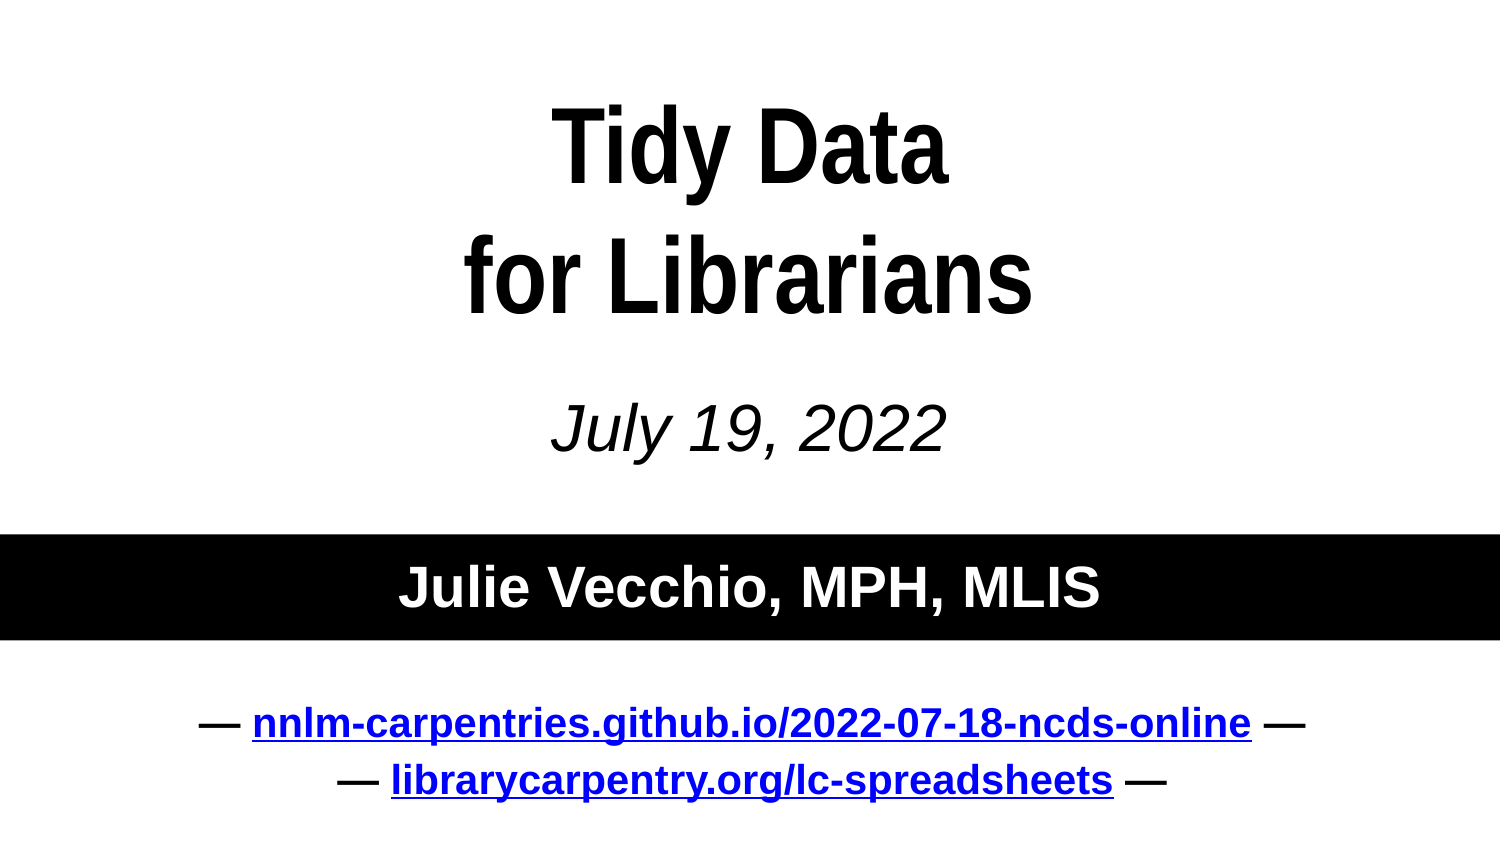

# Tidy Data for Librarians
July 19, 2022
Julie Vecchio, MPH, MLIS
— nnlm-carpentries.github.io/2022-07-18-ncds-online —
— librarycarpentry.org/lc-spreadsheets —